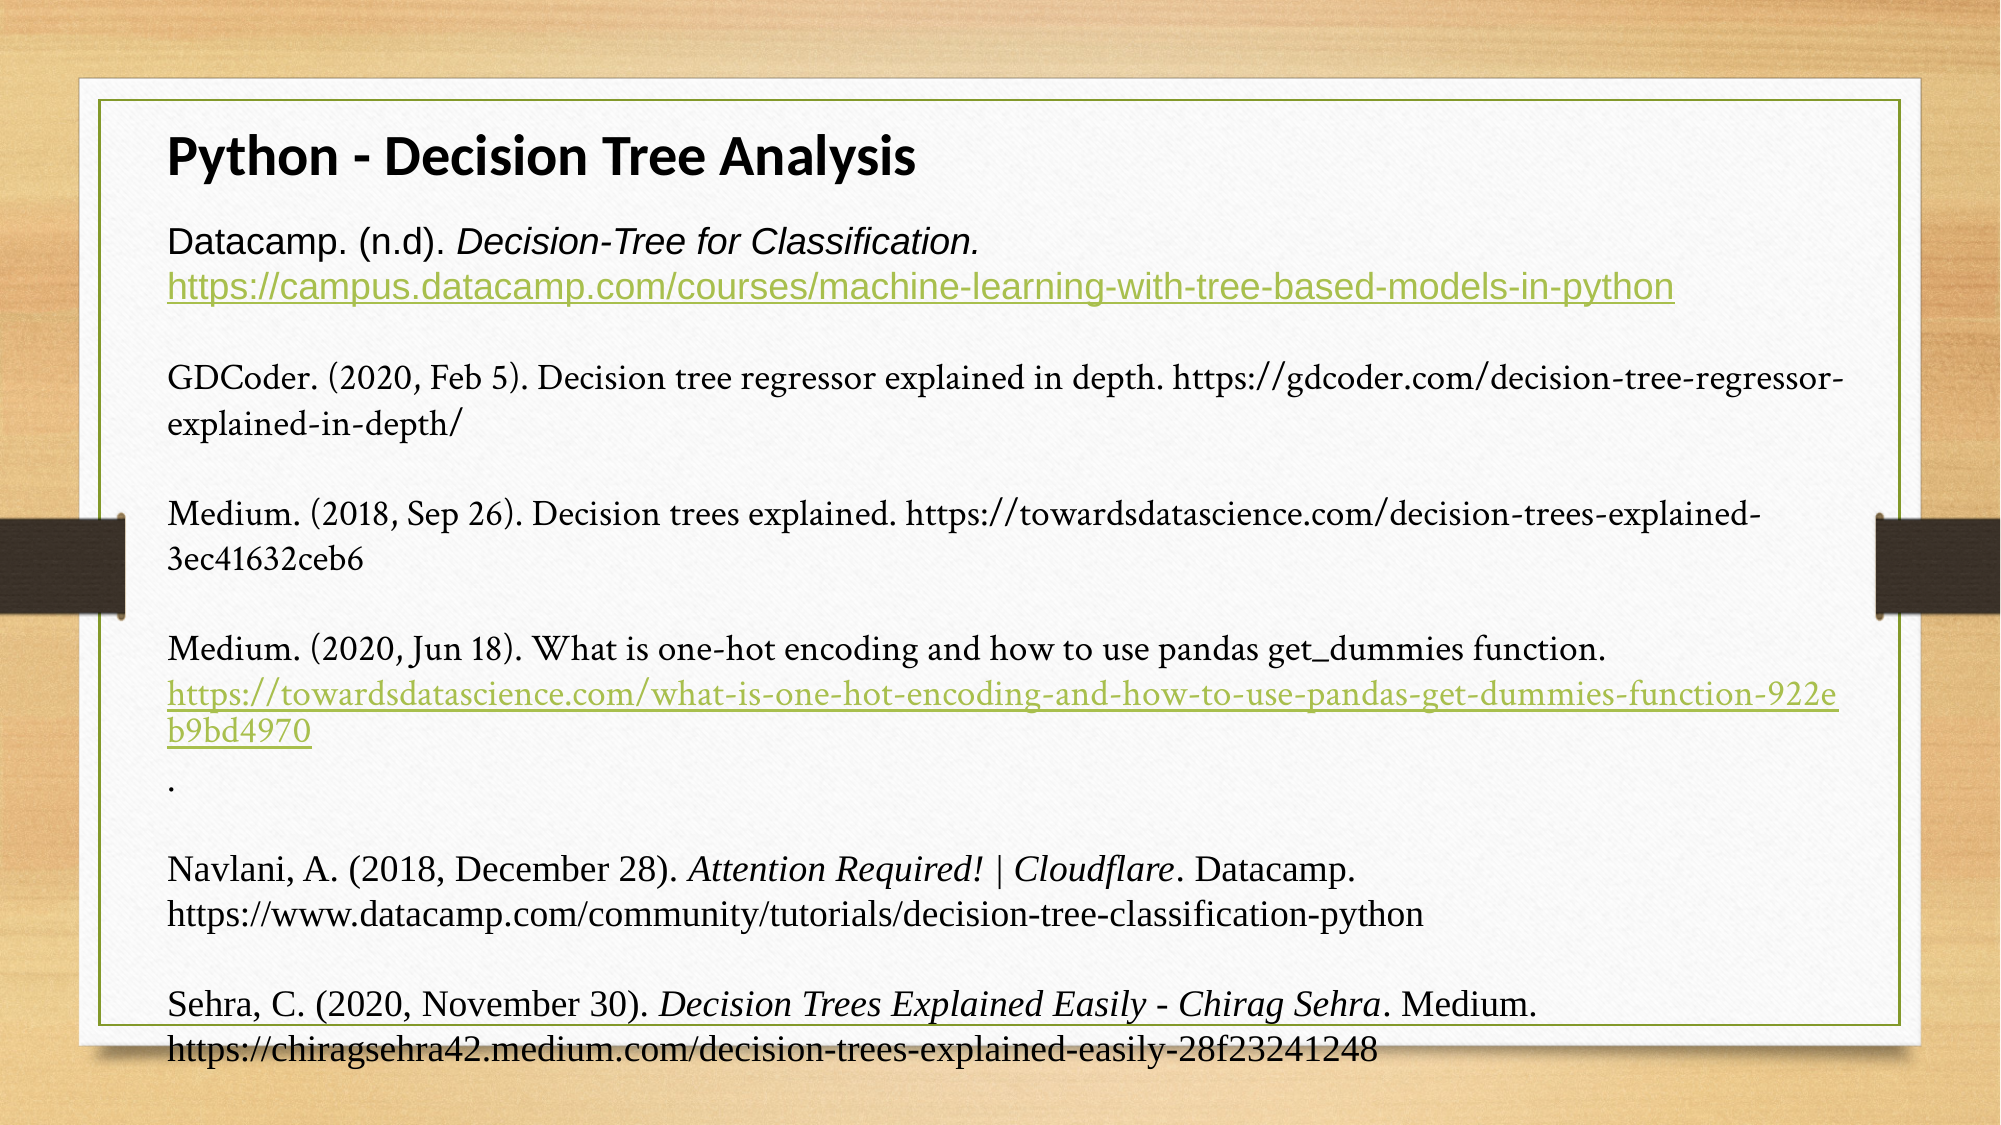

Python - Decision Tree Analysis
Datacamp. (n.d). Decision-Tree for Classification. https://campus.datacamp.com/courses/machine-learning-with-tree-based-models-in-python

GDCoder. (2020, Feb 5). Decision tree regressor explained in depth. https://gdcoder.com/decision-tree-regressor-explained-in-depth/

Medium. (2018, Sep 26). Decision trees explained. https://towardsdatascience.com/decision-trees-explained-3ec41632ceb6

Medium. (2020, Jun 18). What is one-hot encoding and how to use pandas get_dummies function. https://towardsdatascience.com/what-is-one-hot-encoding-and-how-to-use-pandas-get-dummies-function-922eb9bd4970.

Navlani, A. (2018, December 28). Attention Required! | Cloudflare. Datacamp. https://www.datacamp.com/community/tutorials/decision-tree-classification-python

Sehra, C. (2020, November 30). Decision Trees Explained Easily - Chirag Sehra. Medium. https://chiragsehra42.medium.com/decision-trees-explained-easily-28f23241248